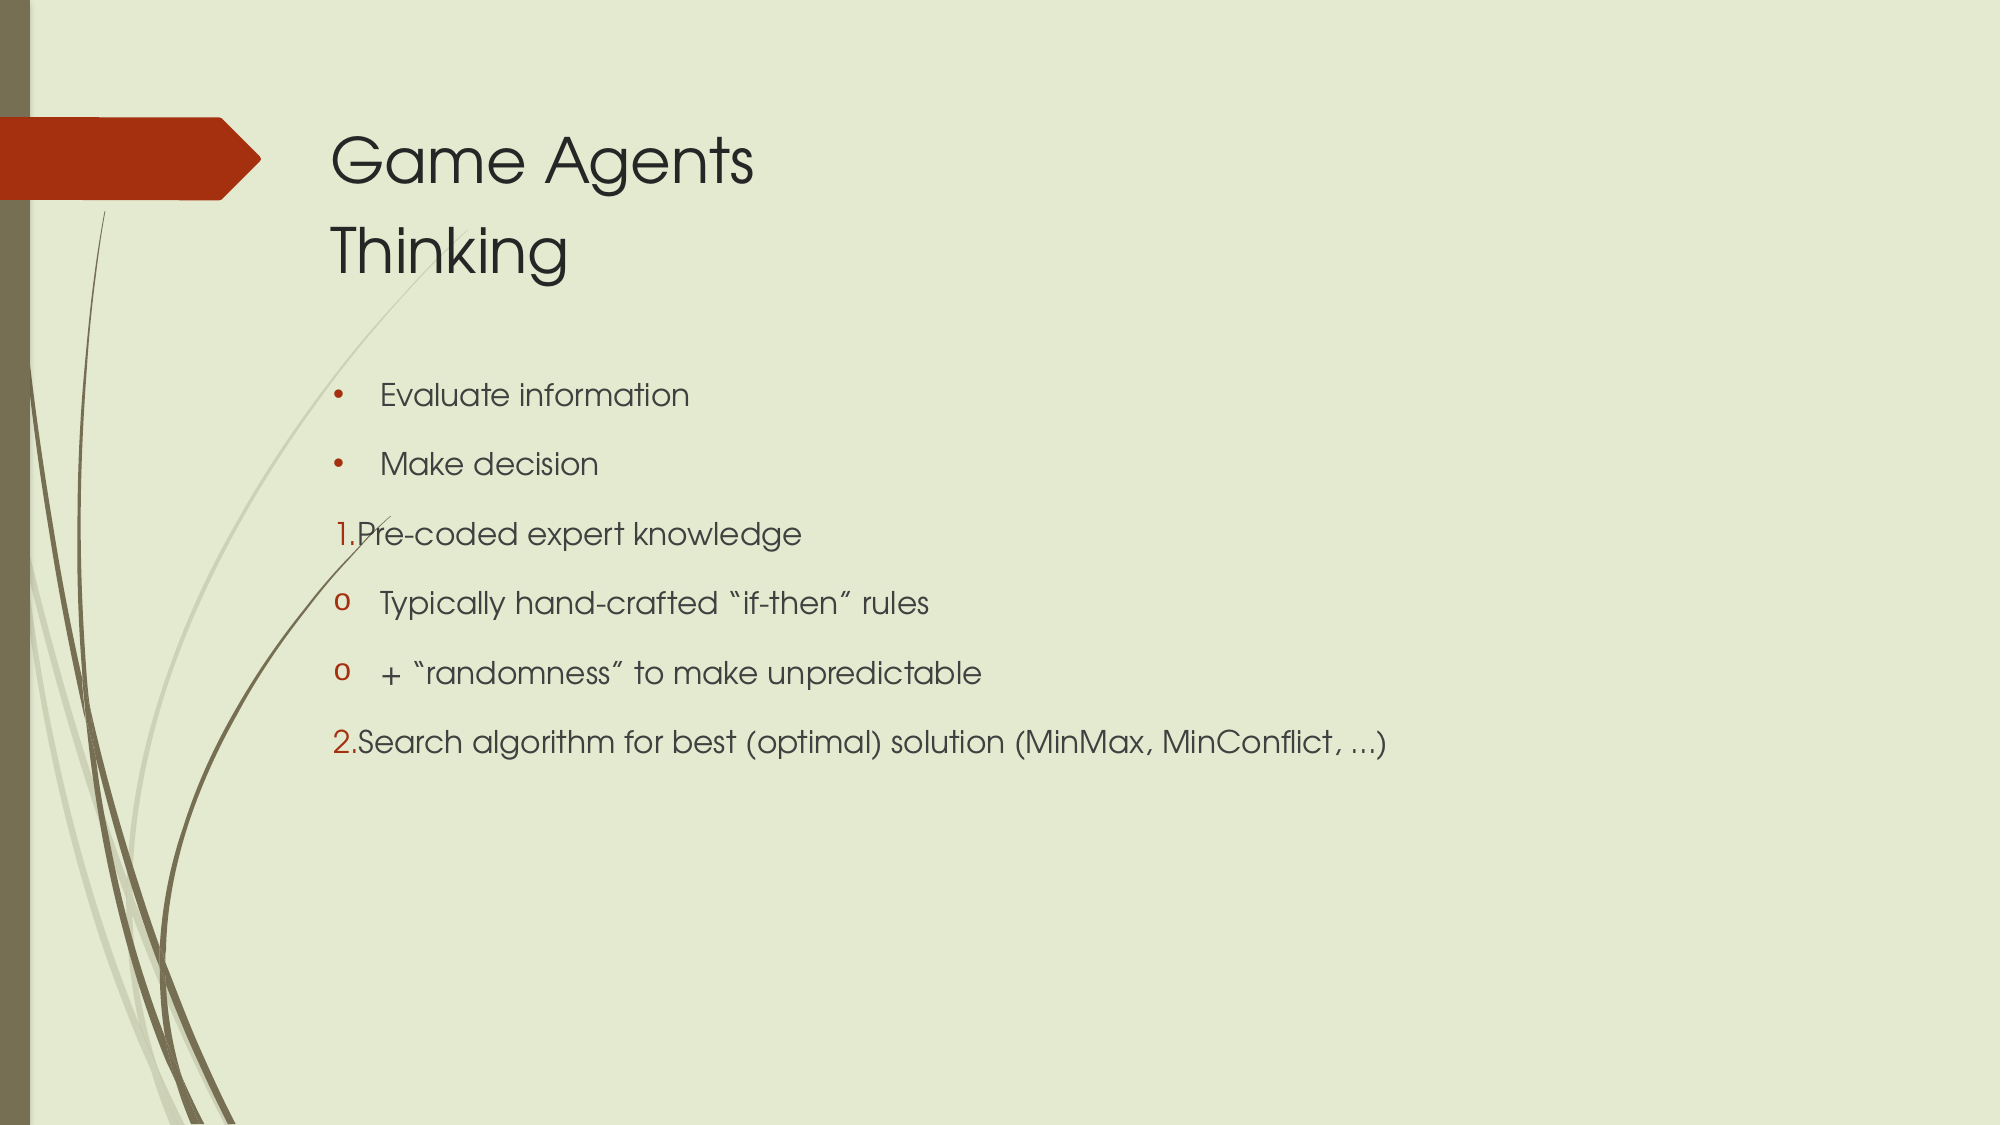

# Game Agents Thinking
Evaluate information
Make decision
Pre-coded expert knowledge
Typically hand-crafted “if-then” rules
+ “randomness” to make unpredictable
Search algorithm for best (optimal) solution (MinMax, MinConflict, ...)